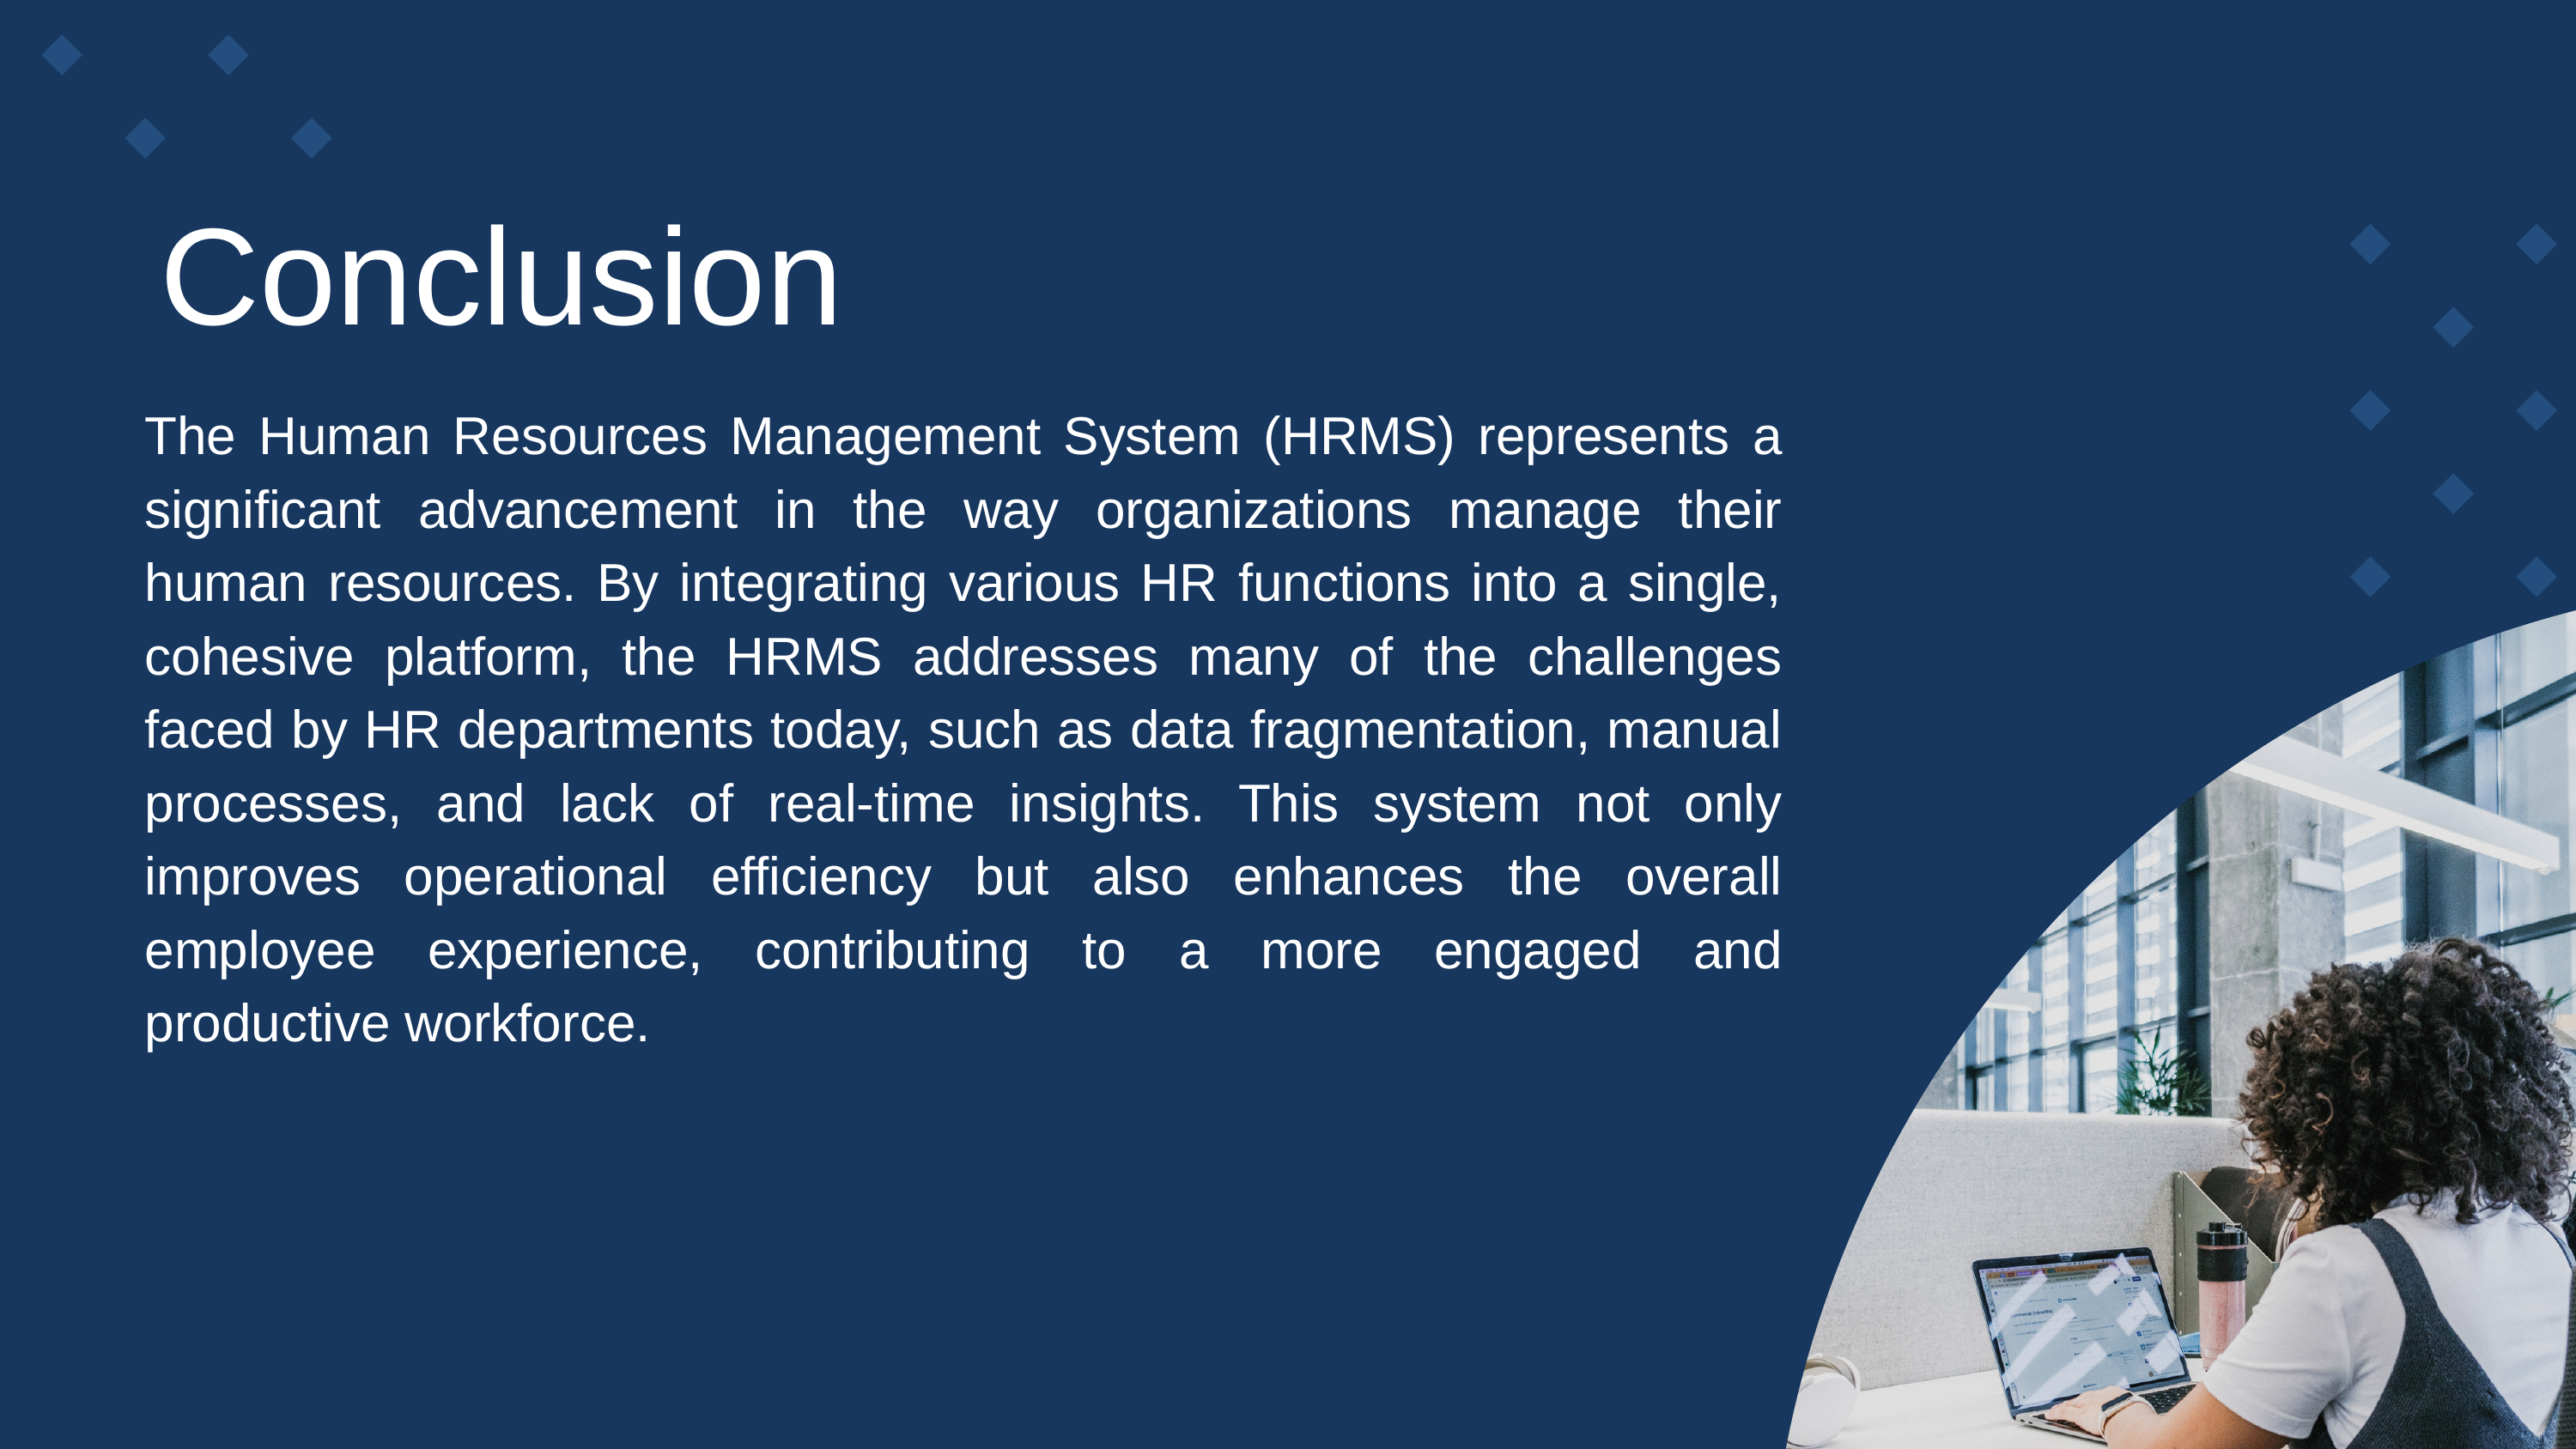

Conclusion

The Human Resources Management System (HRMS) represents a significant advancement in the way organizations manage their human resources. By integrating various HR functions into a single, cohesive platform, the HRMS addresses many of the challenges faced by HR departments today, such as data fragmentation, manual processes, and lack of real-time insights. This system not only improves operational efficiency but also enhances the overall employee experience, contributing to a more engaged and productive workforce.